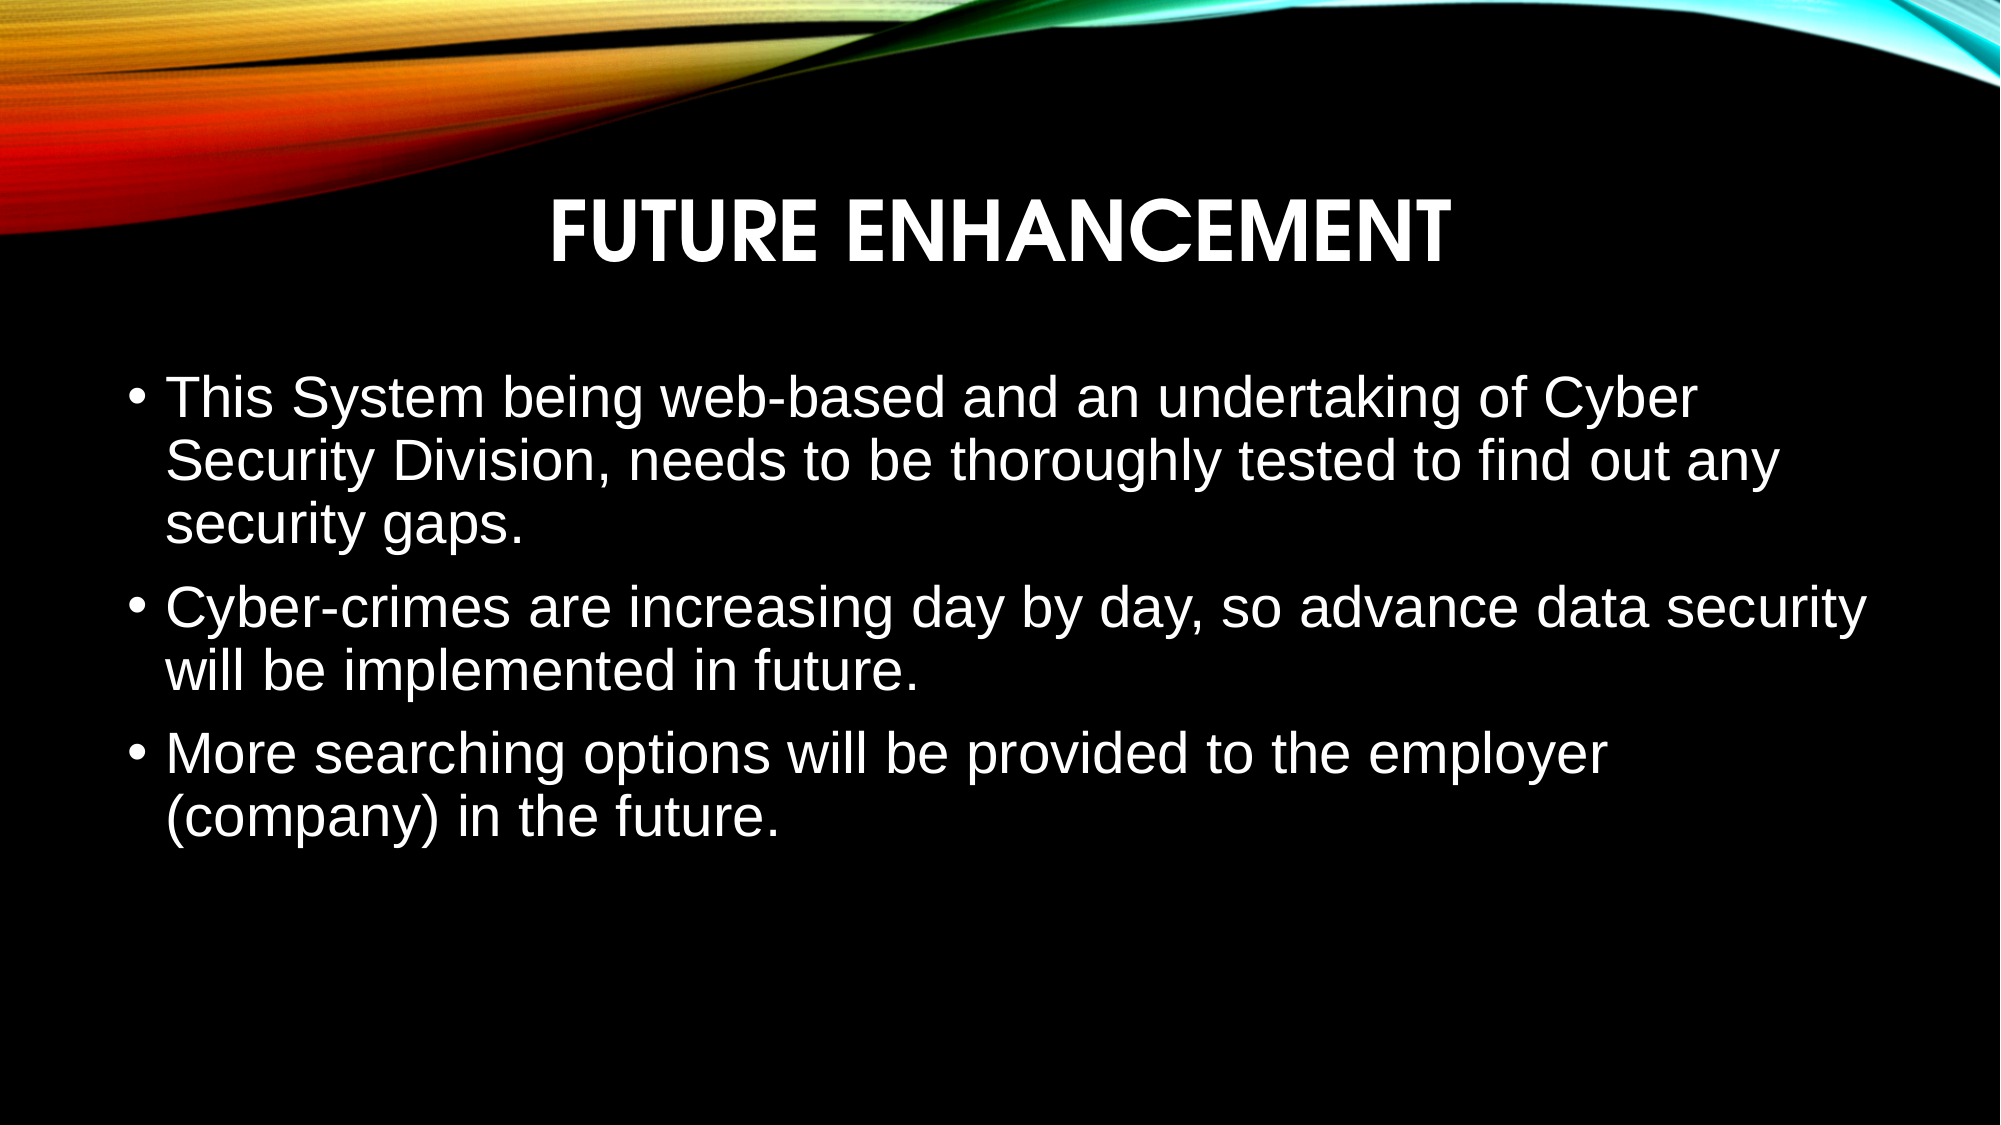

# Future enhancement
This System being web-based and an undertaking of Cyber Security Division, needs to be thoroughly tested to find out any security gaps.
Cyber-crimes are increasing day by day, so advance data security will be implemented in future.
More searching options will be provided to the employer (company) in the future.